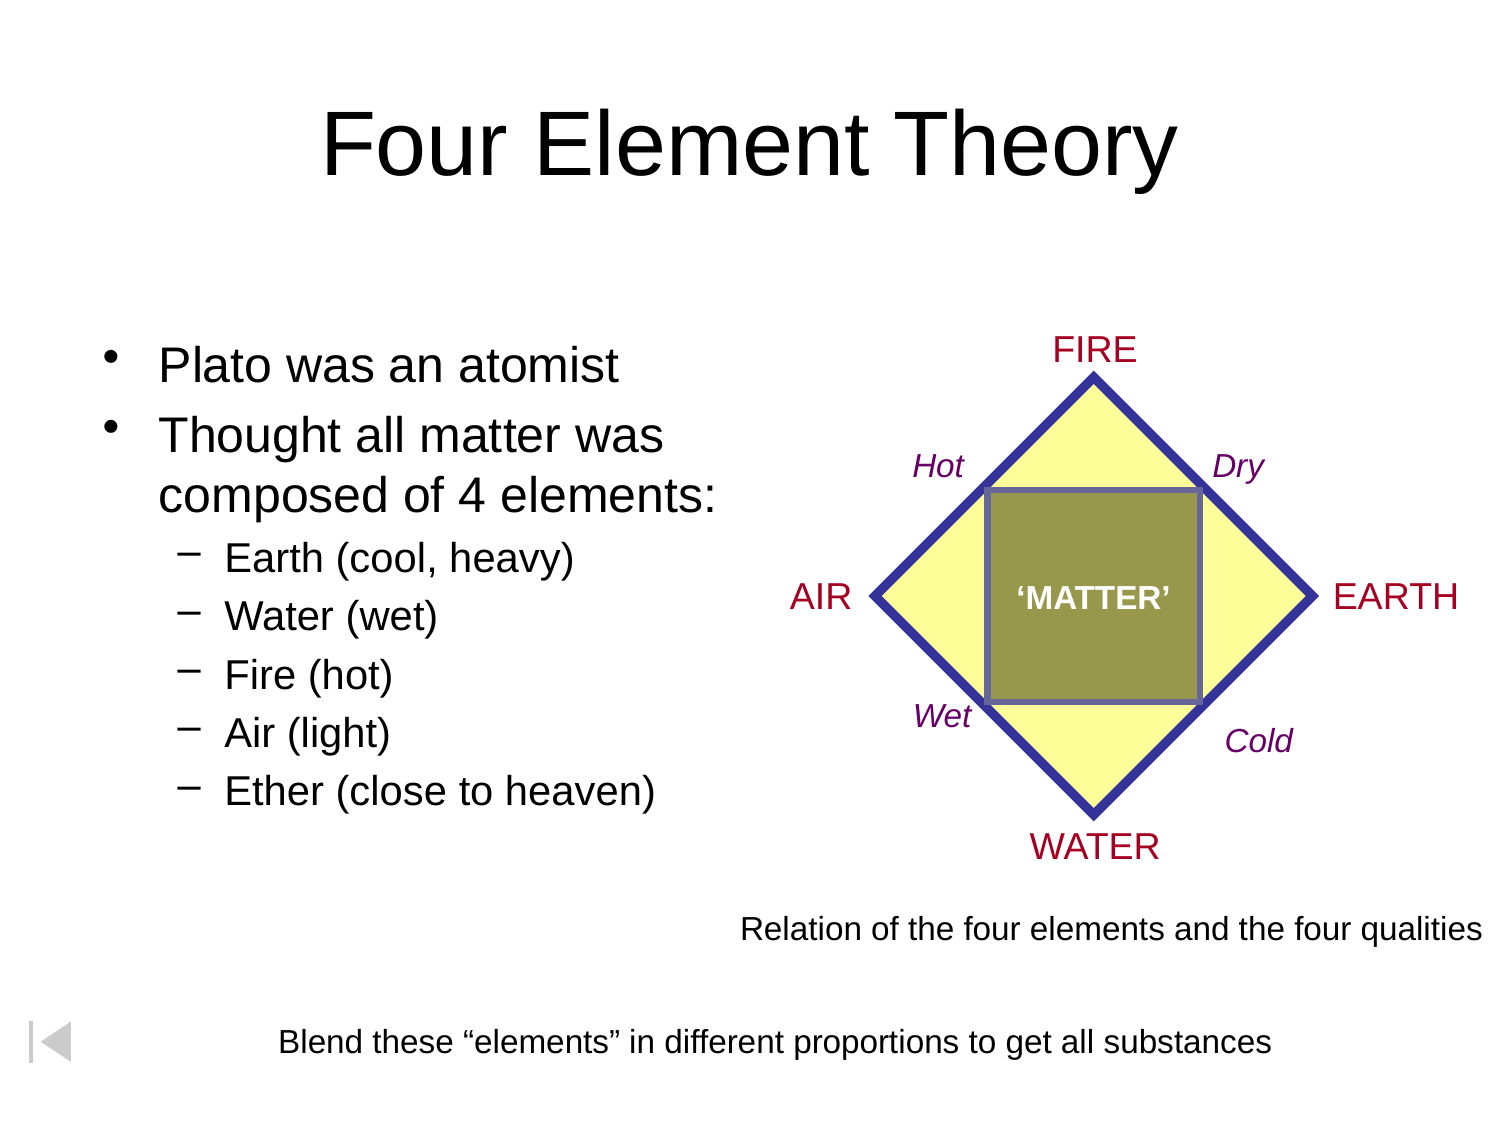

# Four Element Theory

FIRE

Hot
Dry
‘MATTER’
AIR
EARTH
Wet
Cold
WATER
Plato was an atomist
Thought all matter was composed of 4 elements:
Earth (cool, heavy)
Water (wet)
Fire (hot)
Air (light)
Ether (close to heaven)
Relation of the four elements and the four qualities

Blend these “elements” in different proportions to get all substances